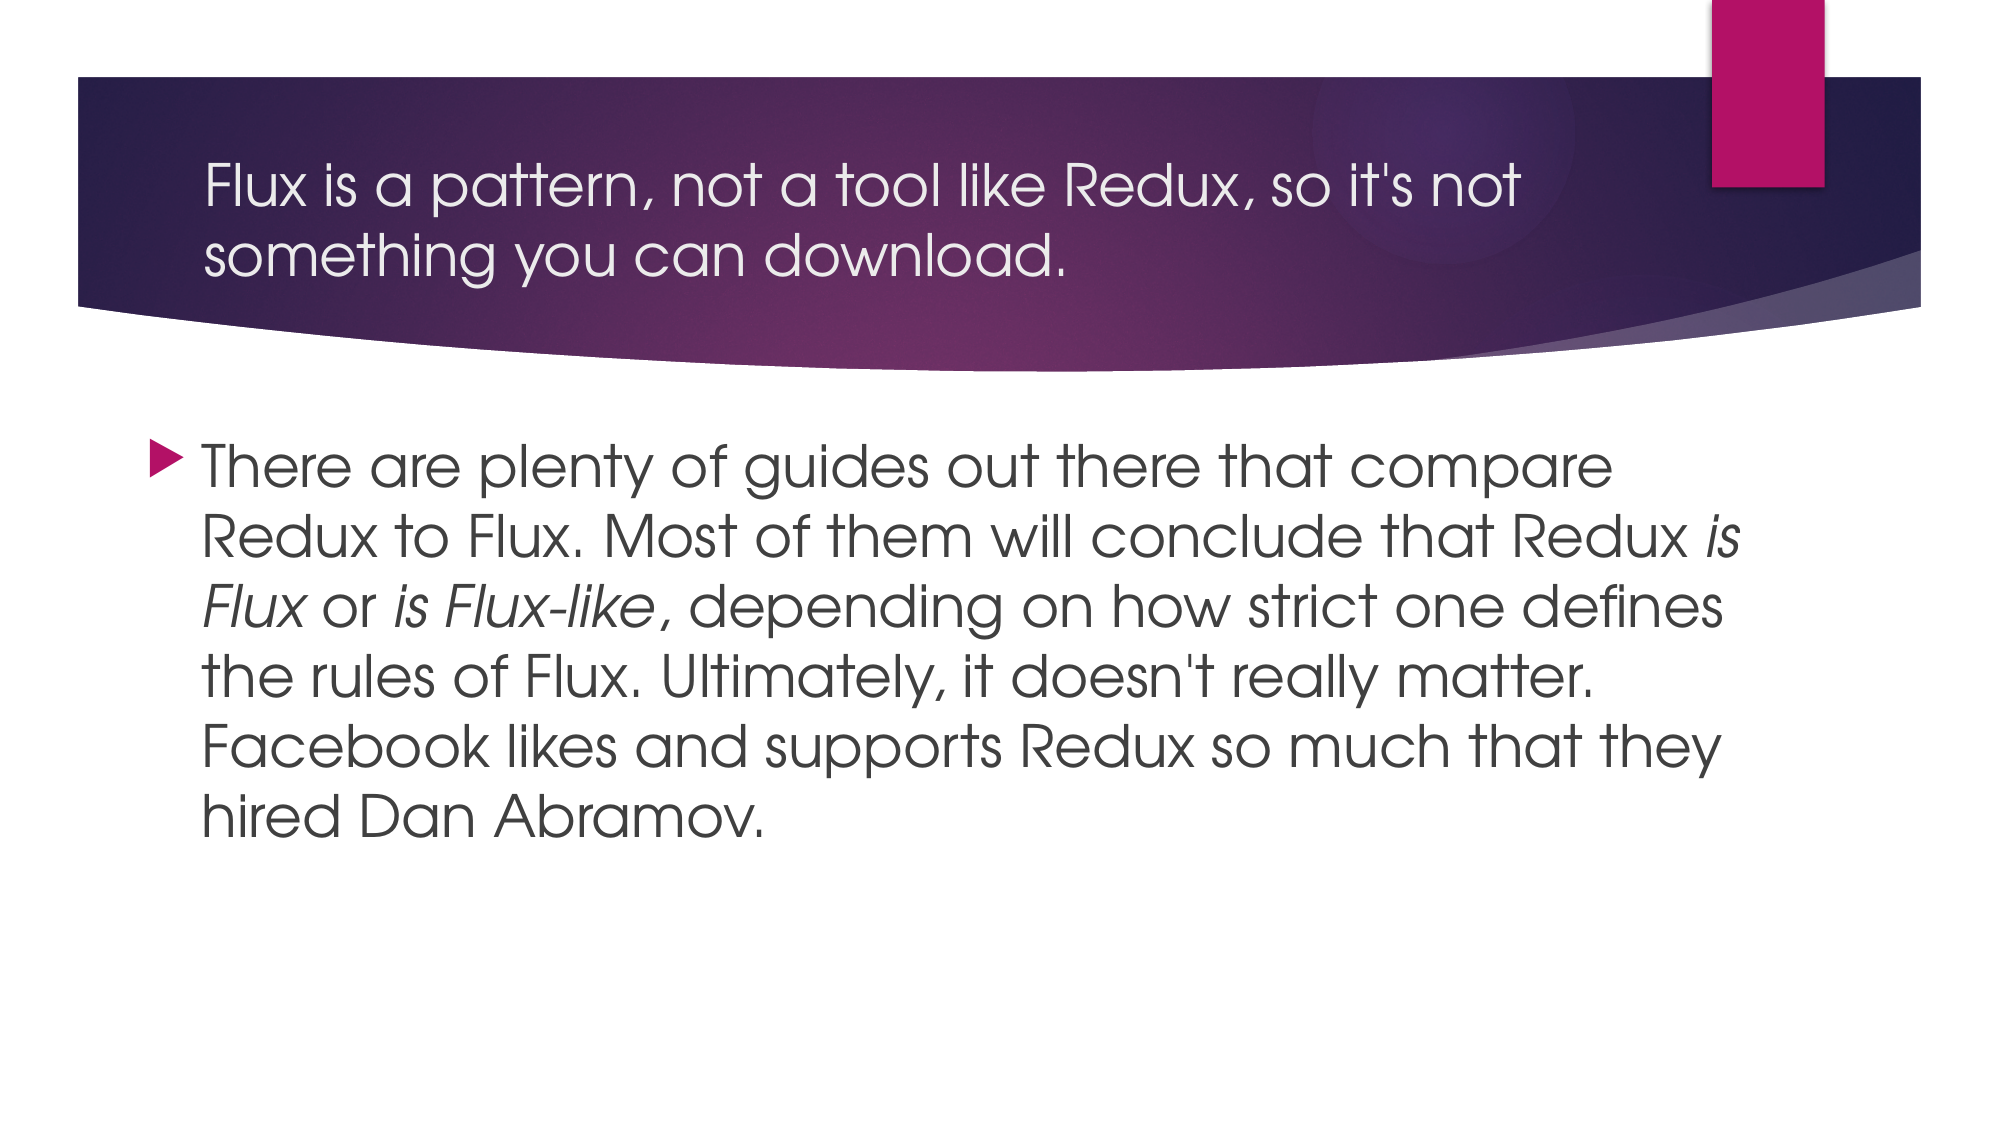

# Flux is a pattern, not a tool like Redux, so it's not something you can download.
There are plenty of guides out there that compare Redux to Flux. Most of them will conclude that Redux is Flux or is Flux-like, depending on how strict one defines the rules of Flux. Ultimately, it doesn't really matter. Facebook likes and supports Redux so much that they hired Dan Abramov.